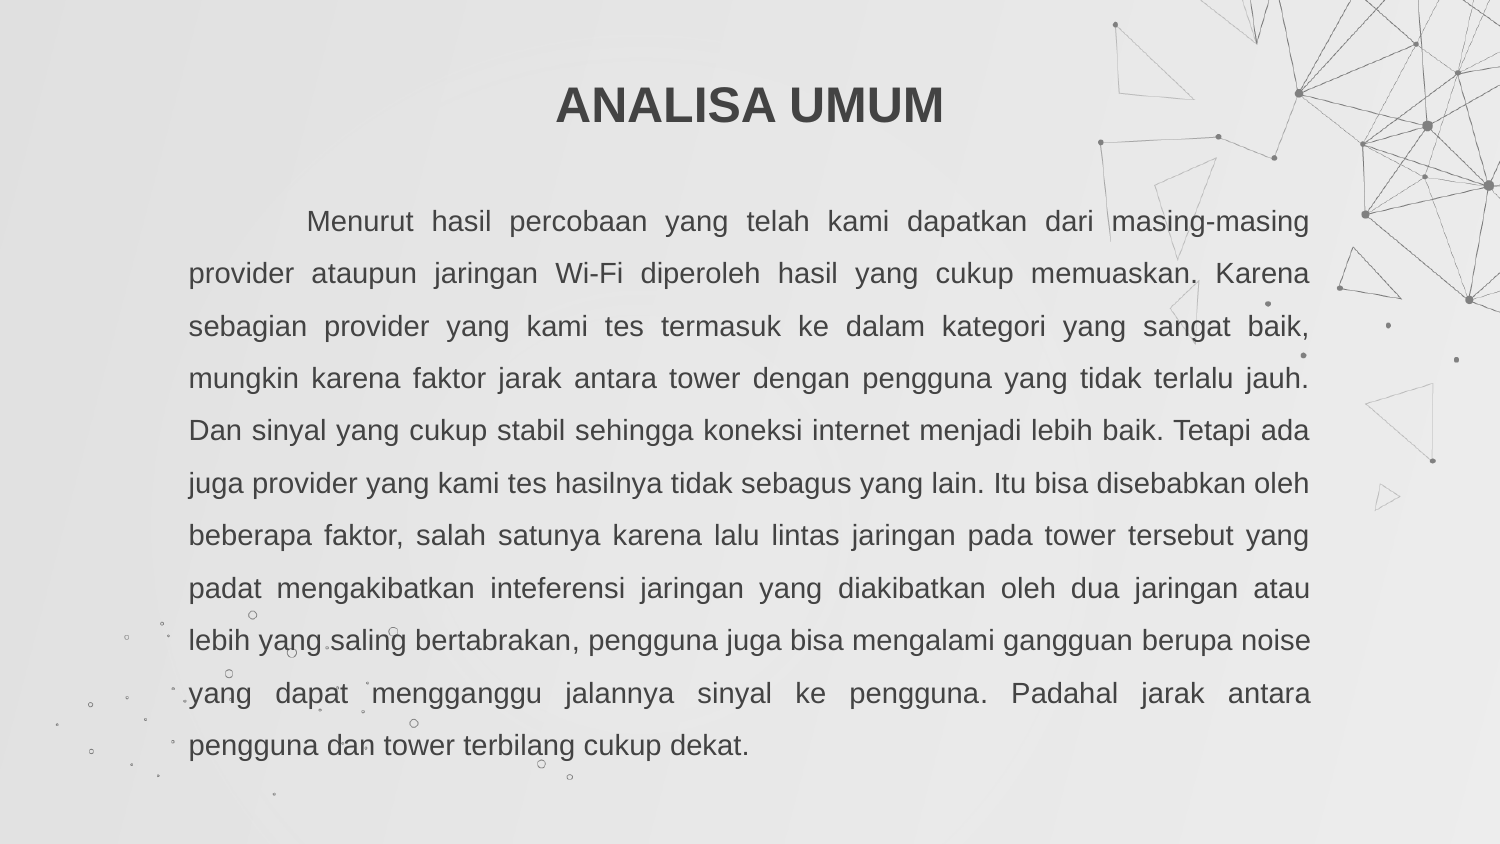

# ANALISA UMUM
Menurut hasil percobaan yang telah kami dapatkan dari masing-masing provider ataupun jaringan Wi-Fi diperoleh hasil yang cukup memuaskan. Karena sebagian provider yang kami tes termasuk ke dalam kategori yang sangat baik, mungkin karena faktor jarak antara tower dengan pengguna yang tidak terlalu jauh. Dan sinyal yang cukup stabil sehingga koneksi internet menjadi lebih baik. Tetapi ada juga provider yang kami tes hasilnya tidak sebagus yang lain. Itu bisa disebabkan oleh beberapa faktor, salah satunya karena lalu lintas jaringan pada tower tersebut yang padat mengakibatkan inteferensi jaringan yang diakibatkan oleh dua jaringan atau lebih yang saling bertabrakan, pengguna juga bisa mengalami gangguan berupa noise yang dapat mengganggu jalannya sinyal ke pengguna. Padahal jarak antara pengguna dan tower terbilang cukup dekat.